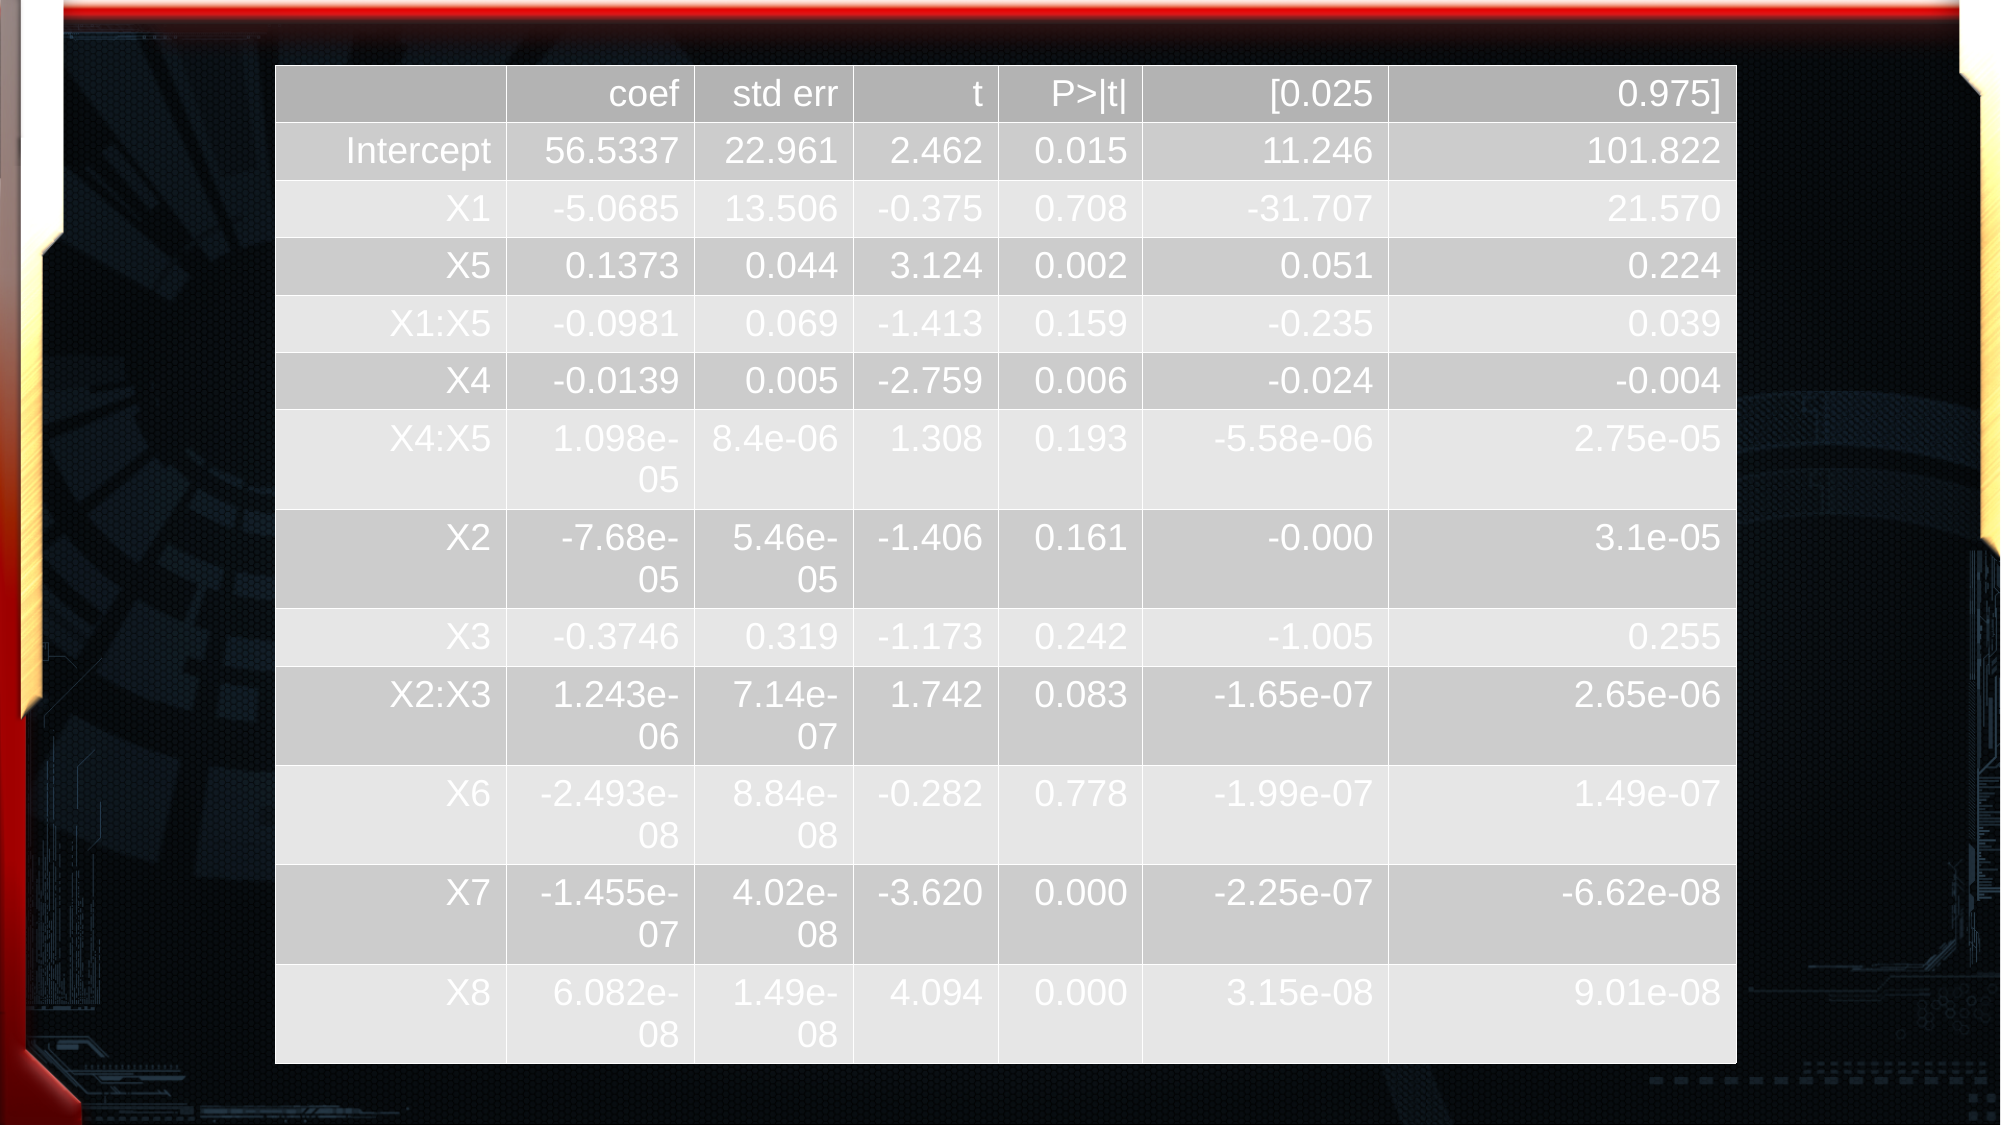

|  | coef | std err | t | P>|t| | [0.025 | 0.975] |
| --- | --- | --- | --- | --- | --- | --- |
| Intercept | 56.5337 | 22.961 | 2.462 | 0.015 | 11.246 | 101.822 |
| X1 | -5.0685 | 13.506 | -0.375 | 0.708 | -31.707 | 21.570 |
| X5 | 0.1373 | 0.044 | 3.124 | 0.002 | 0.051 | 0.224 |
| X1:X5 | -0.0981 | 0.069 | -1.413 | 0.159 | -0.235 | 0.039 |
| X4 | -0.0139 | 0.005 | -2.759 | 0.006 | -0.024 | -0.004 |
| X4:X5 | 1.098e-05 | 8.4e-06 | 1.308 | 0.193 | -5.58e-06 | 2.75e-05 |
| X2 | -7.68e-05 | 5.46e-05 | -1.406 | 0.161 | -0.000 | 3.1e-05 |
| X3 | -0.3746 | 0.319 | -1.173 | 0.242 | -1.005 | 0.255 |
| X2:X3 | 1.243e-06 | 7.14e-07 | 1.742 | 0.083 | -1.65e-07 | 2.65e-06 |
| X6 | -2.493e-08 | 8.84e-08 | -0.282 | 0.778 | -1.99e-07 | 1.49e-07 |
| X7 | -1.455e-07 | 4.02e-08 | -3.620 | 0.000 | -2.25e-07 | -6.62e-08 |
| X8 | 6.082e-08 | 1.49e-08 | 4.094 | 0.000 | 3.15e-08 | 9.01e-08 |